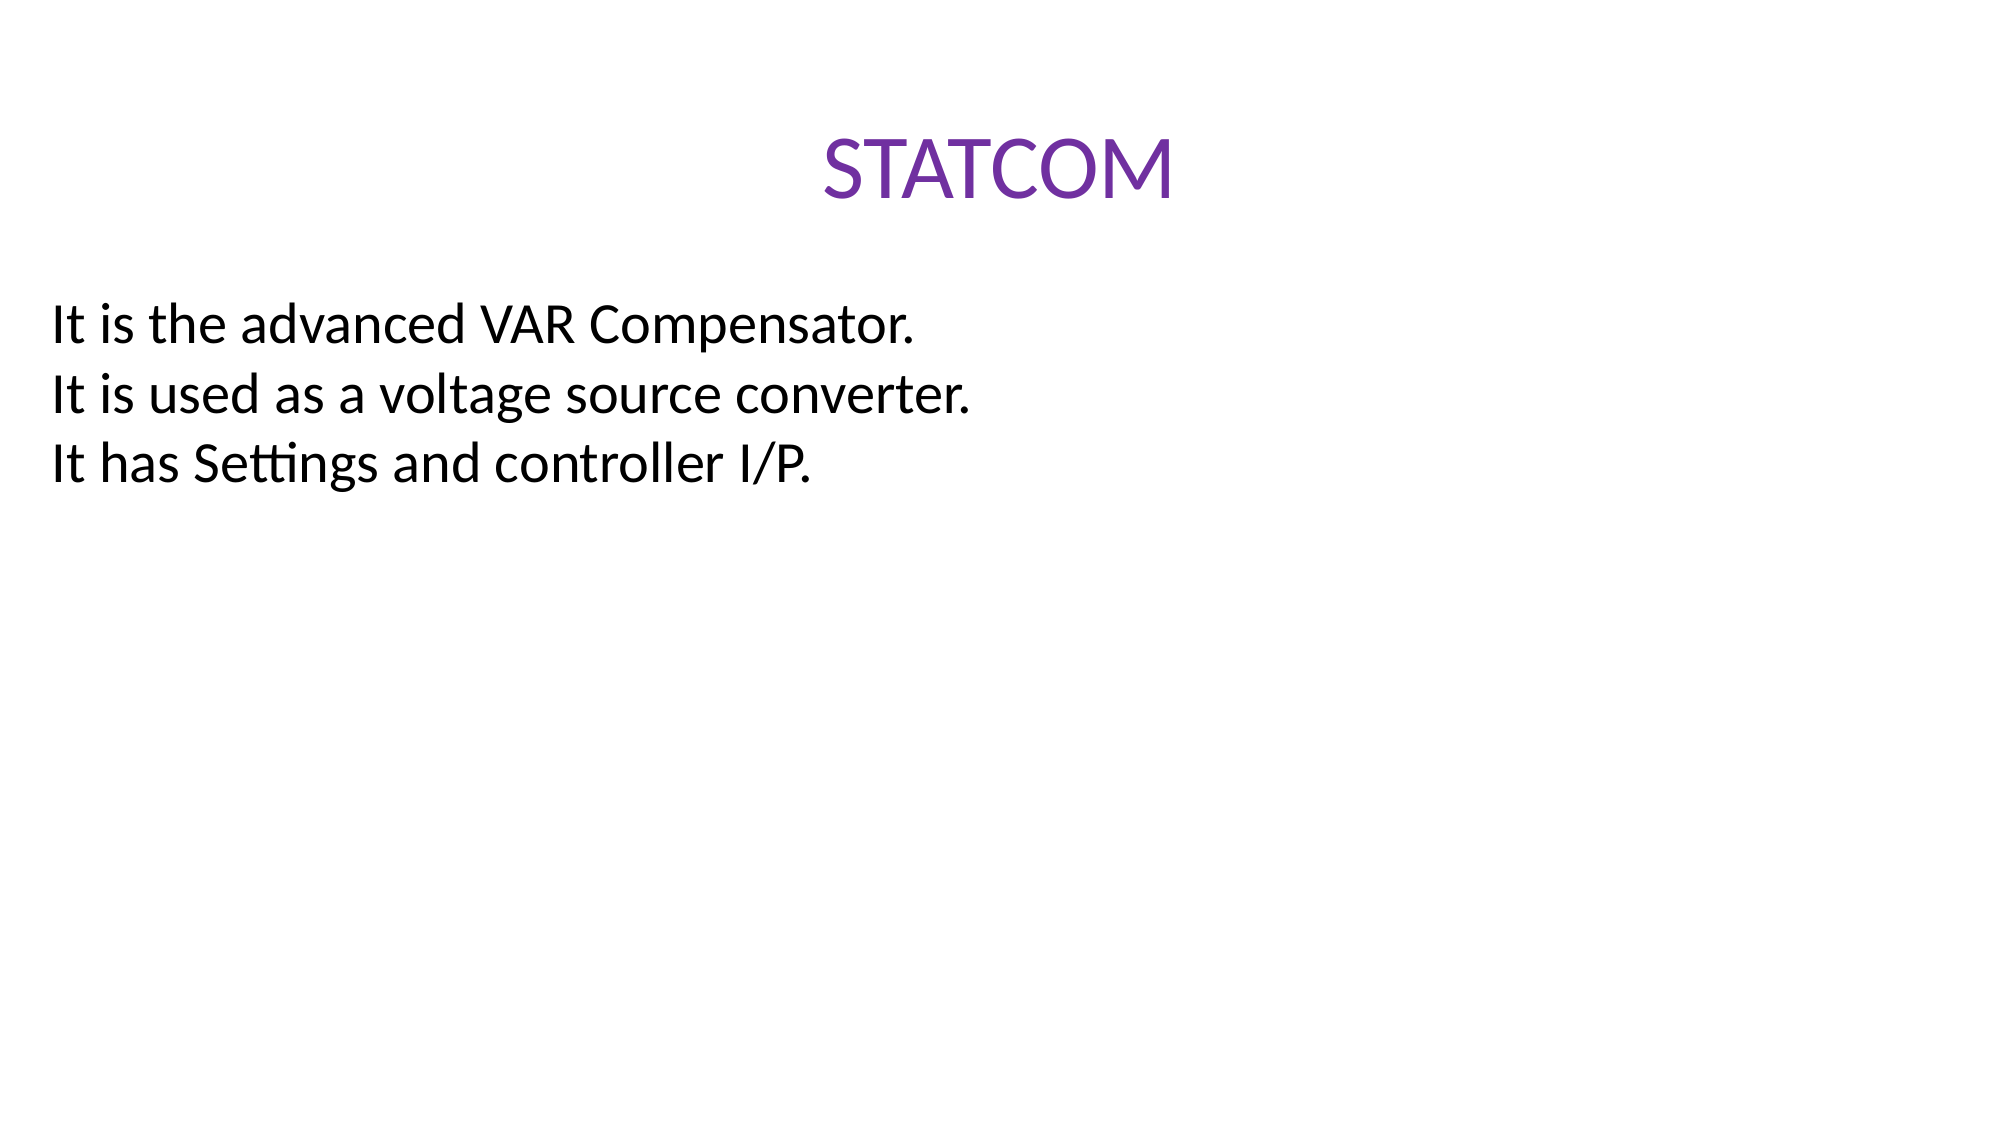

# STATCOM
It is the advanced VAR Compensator.
It is used as a voltage source converter.
It has Settings and controller I/P.